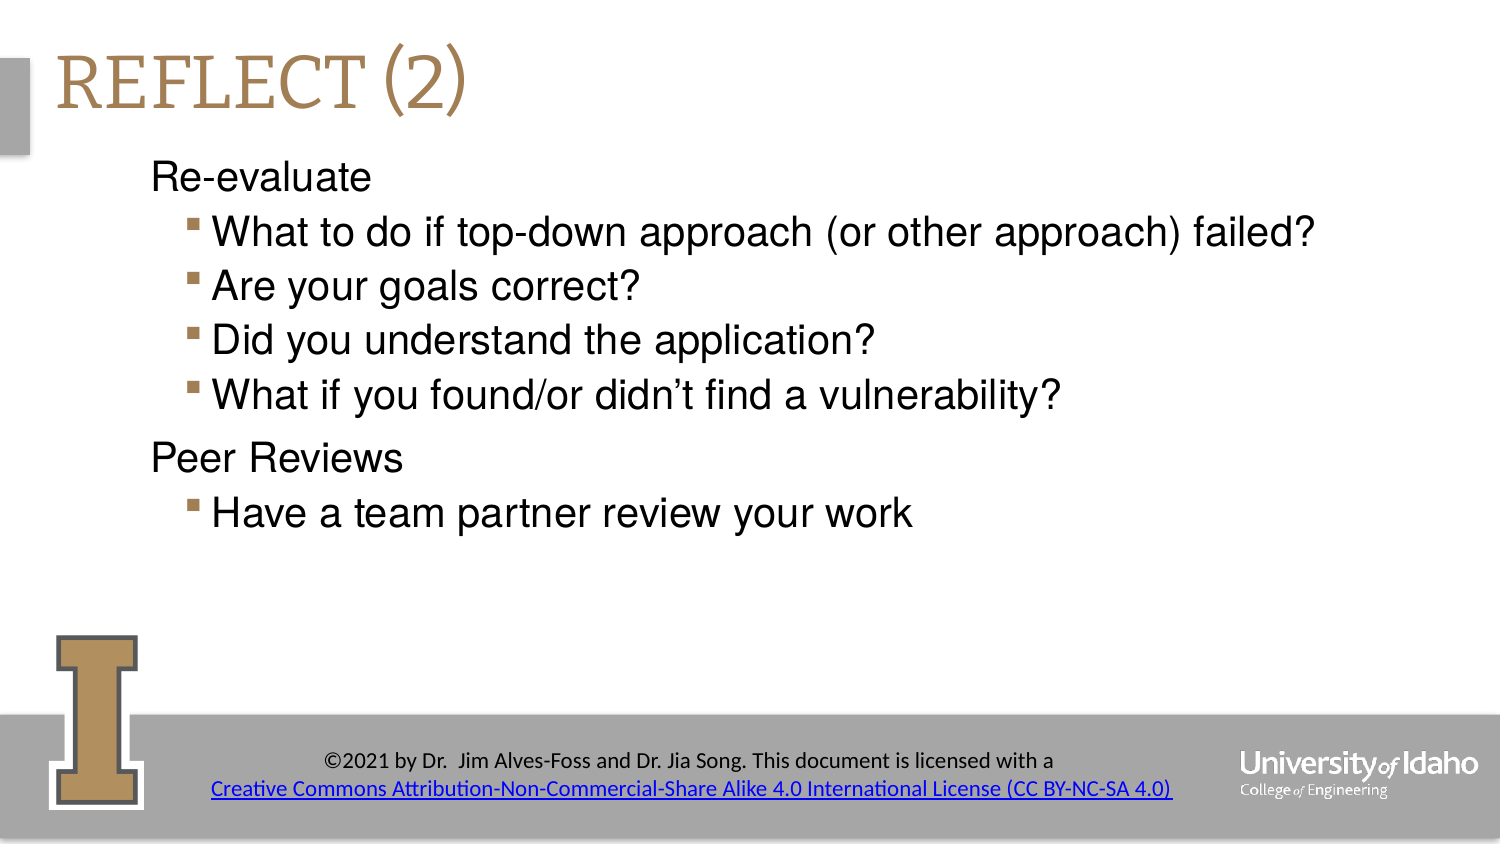

# Reflect (2)
Re-evaluate
What to do if top-down approach (or other approach) failed?
Are your goals correct?
Did you understand the application?
What if you found/or didn’t find a vulnerability?
Peer Reviews
Have a team partner review your work